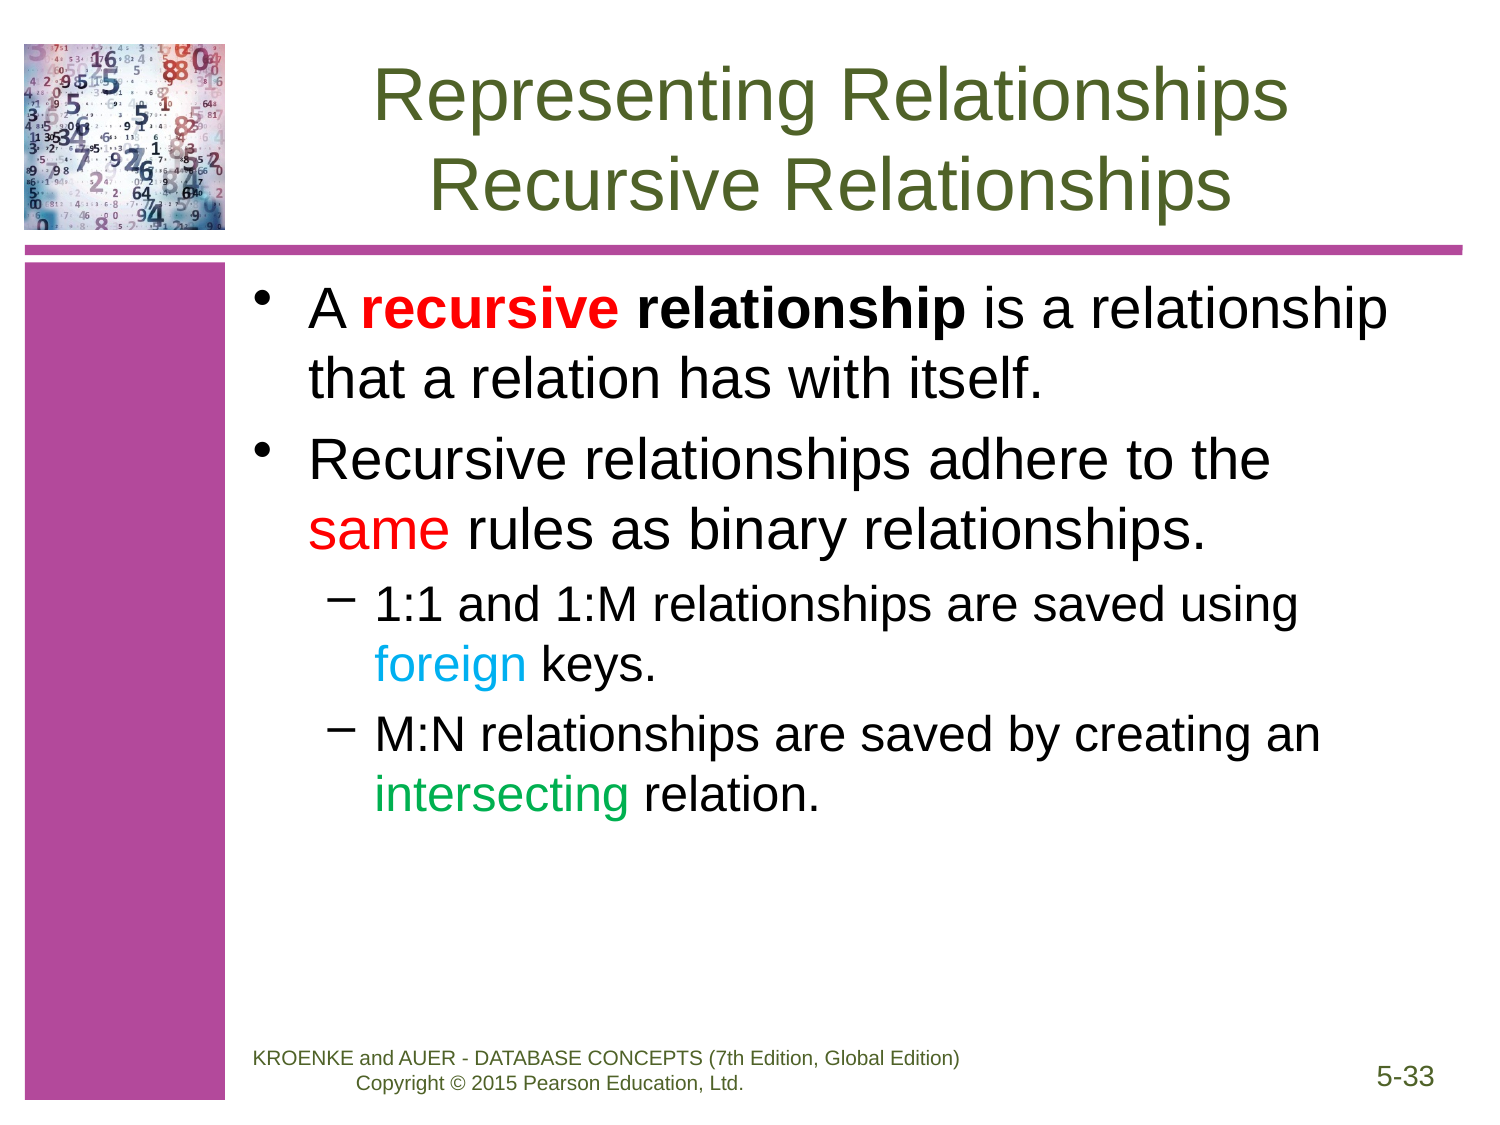

# Representing Relationships Recursive Relationships
A recursive relationship is a relationship that a relation has with itself.
Recursive relationships adhere to the same rules as binary relationships.
1:1 and 1:M relationships are saved using foreign keys.
M:N relationships are saved by creating an intersecting relation.
KROENKE and AUER - DATABASE CONCEPTS (7th Edition, Global Edition)                                      Copyright © 2015 Pearson Education, Ltd.
5-33